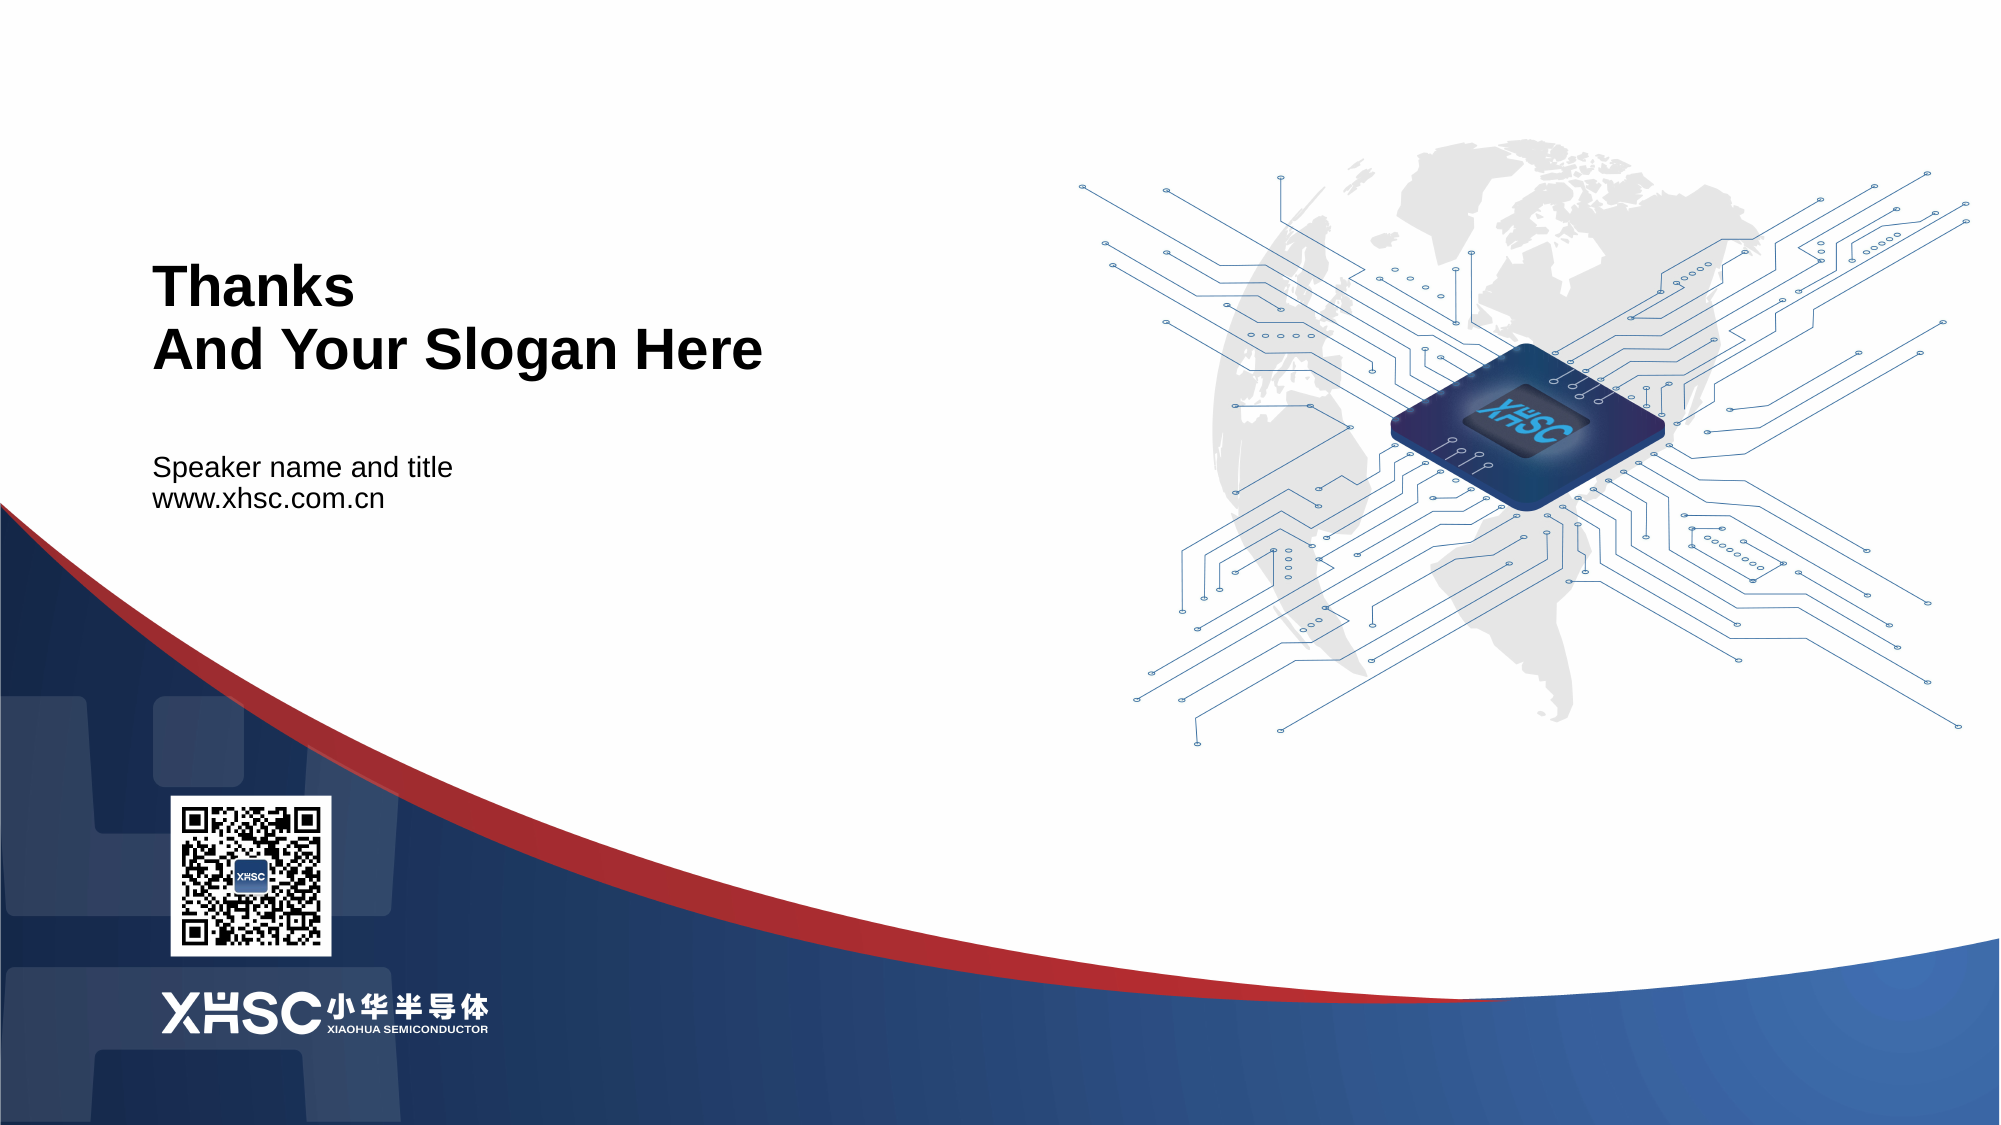

Thanks
And Your Slogan Here
Speaker name and title
www.xhsc.com.cn